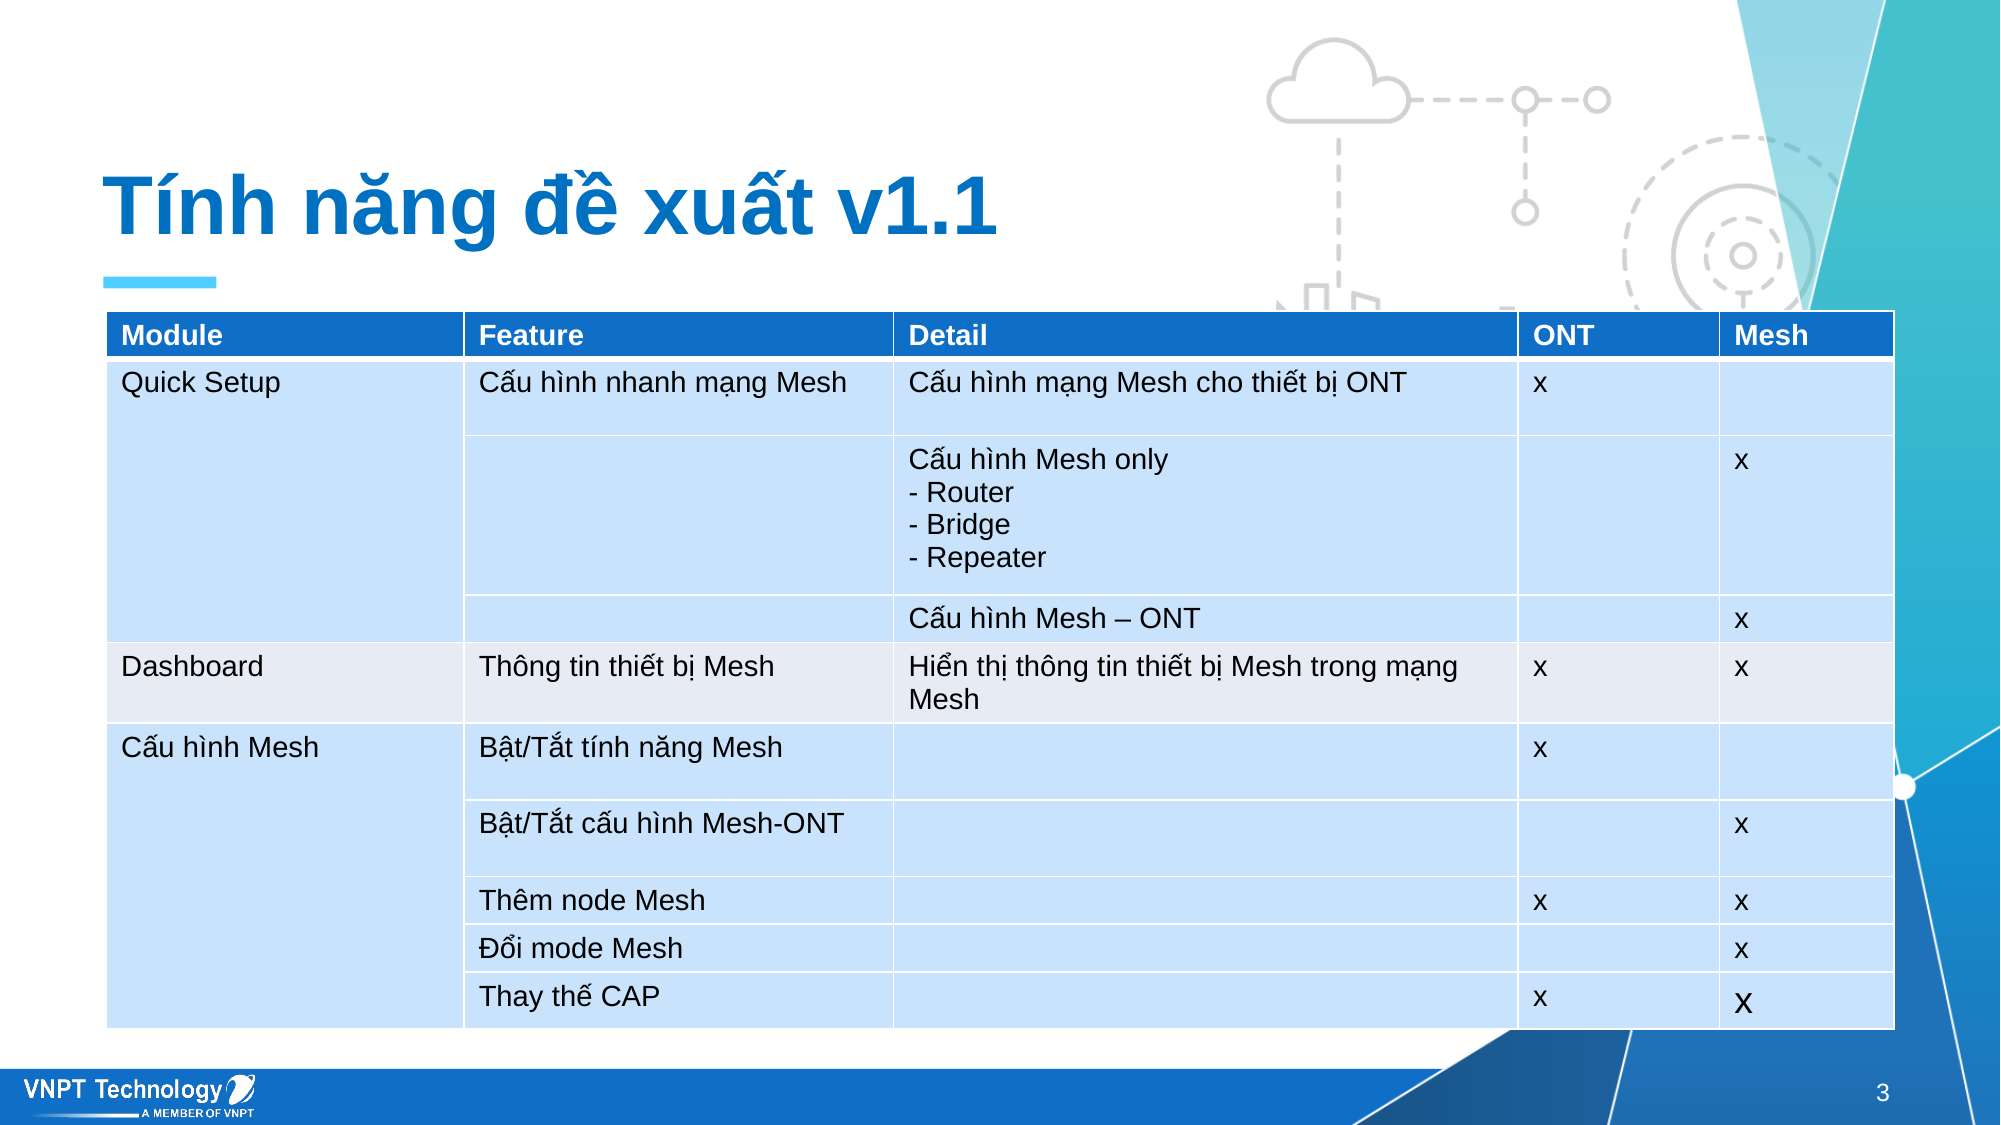

# Tính năng đề xuất v1.1
| Module | Feature | Detail | ONT | Mesh |
| --- | --- | --- | --- | --- |
| Quick Setup | Cấu hình nhanh mạng Mesh | Cấu hình mạng Mesh cho thiết bị ONT | x |  |
|  |  | Cấu hình Mesh only - Router - Bridge - Repeater |  | x |
|  |  | Cấu hình Mesh – ONT |  | x |
| Dashboard | Thông tin thiết bị Mesh | Hiển thị thông tin thiết bị Mesh trong mạng Mesh | x | x |
| Cấu hình Mesh | Bật/Tắt tính năng Mesh |  | x |  |
|  | Bật/Tắt cấu hình Mesh-ONT |  |  | x |
|  | Thêm node Mesh |  | x | x |
|  | Đổi mode Mesh |  |  | x |
|  | Thay thế CAP |  | x | x |
3